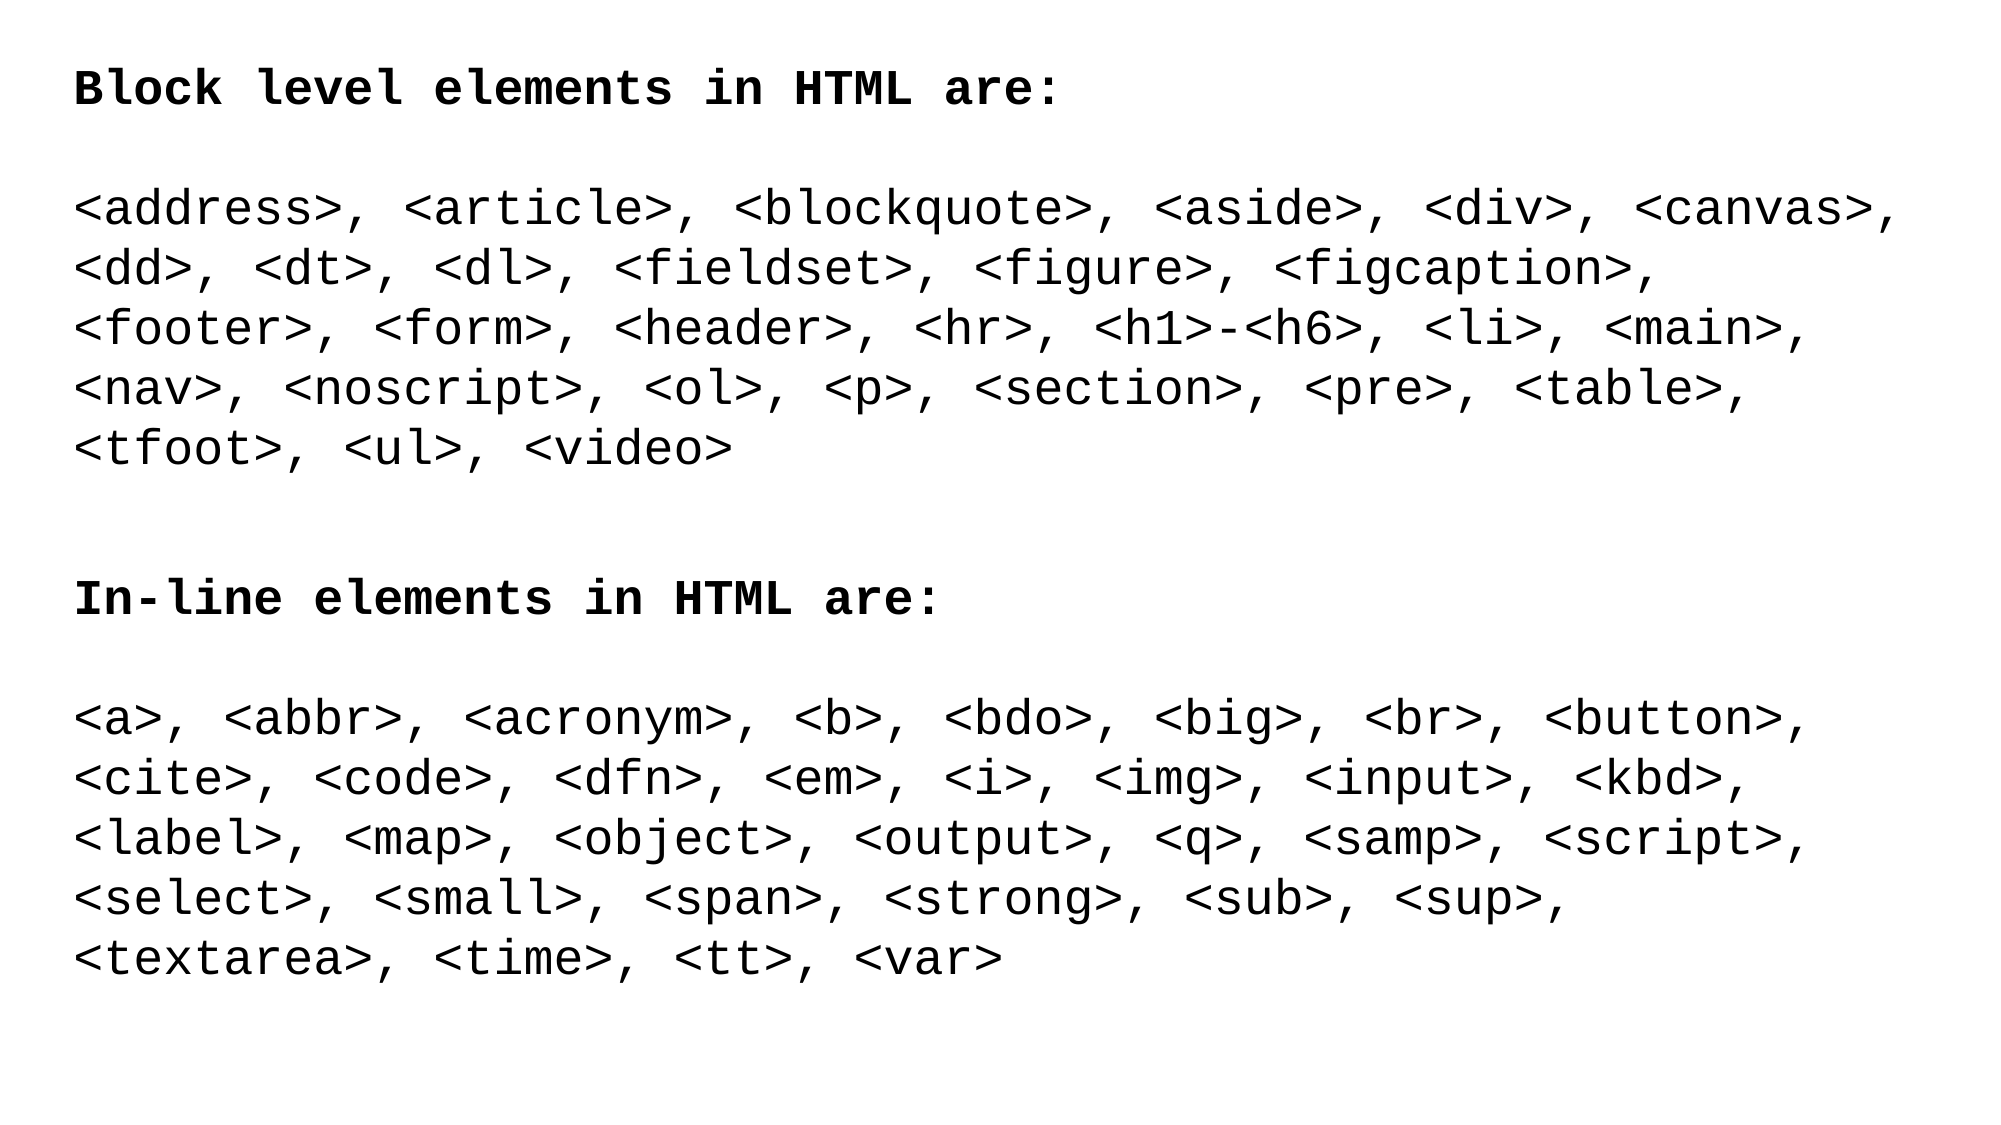

Block level elements in HTML are:

<address>, <article>, <blockquote>, <aside>, <div>, <canvas>, <dd>, <dt>, <dl>, <fieldset>, <figure>, <figcaption>, <footer>, <form>, <header>, <hr>, <h1>-<h6>, <li>, <main>, <nav>, <noscript>, <ol>, <p>, <section>, <pre>, <table>, <tfoot>, <ul>, <video>

In-line elements in HTML are:

<a>, <abbr>, <acronym>, <b>, <bdo>, <big>, <br>, <button>, <cite>, <code>, <dfn>, <em>, <i>, <img>, <input>, <kbd>, <label>, <map>, <object>, <output>, <q>, <samp>, <script>, <select>, <small>, <span>, <strong>, <sub>, <sup>, <textarea>, <time>, <tt>, <var>